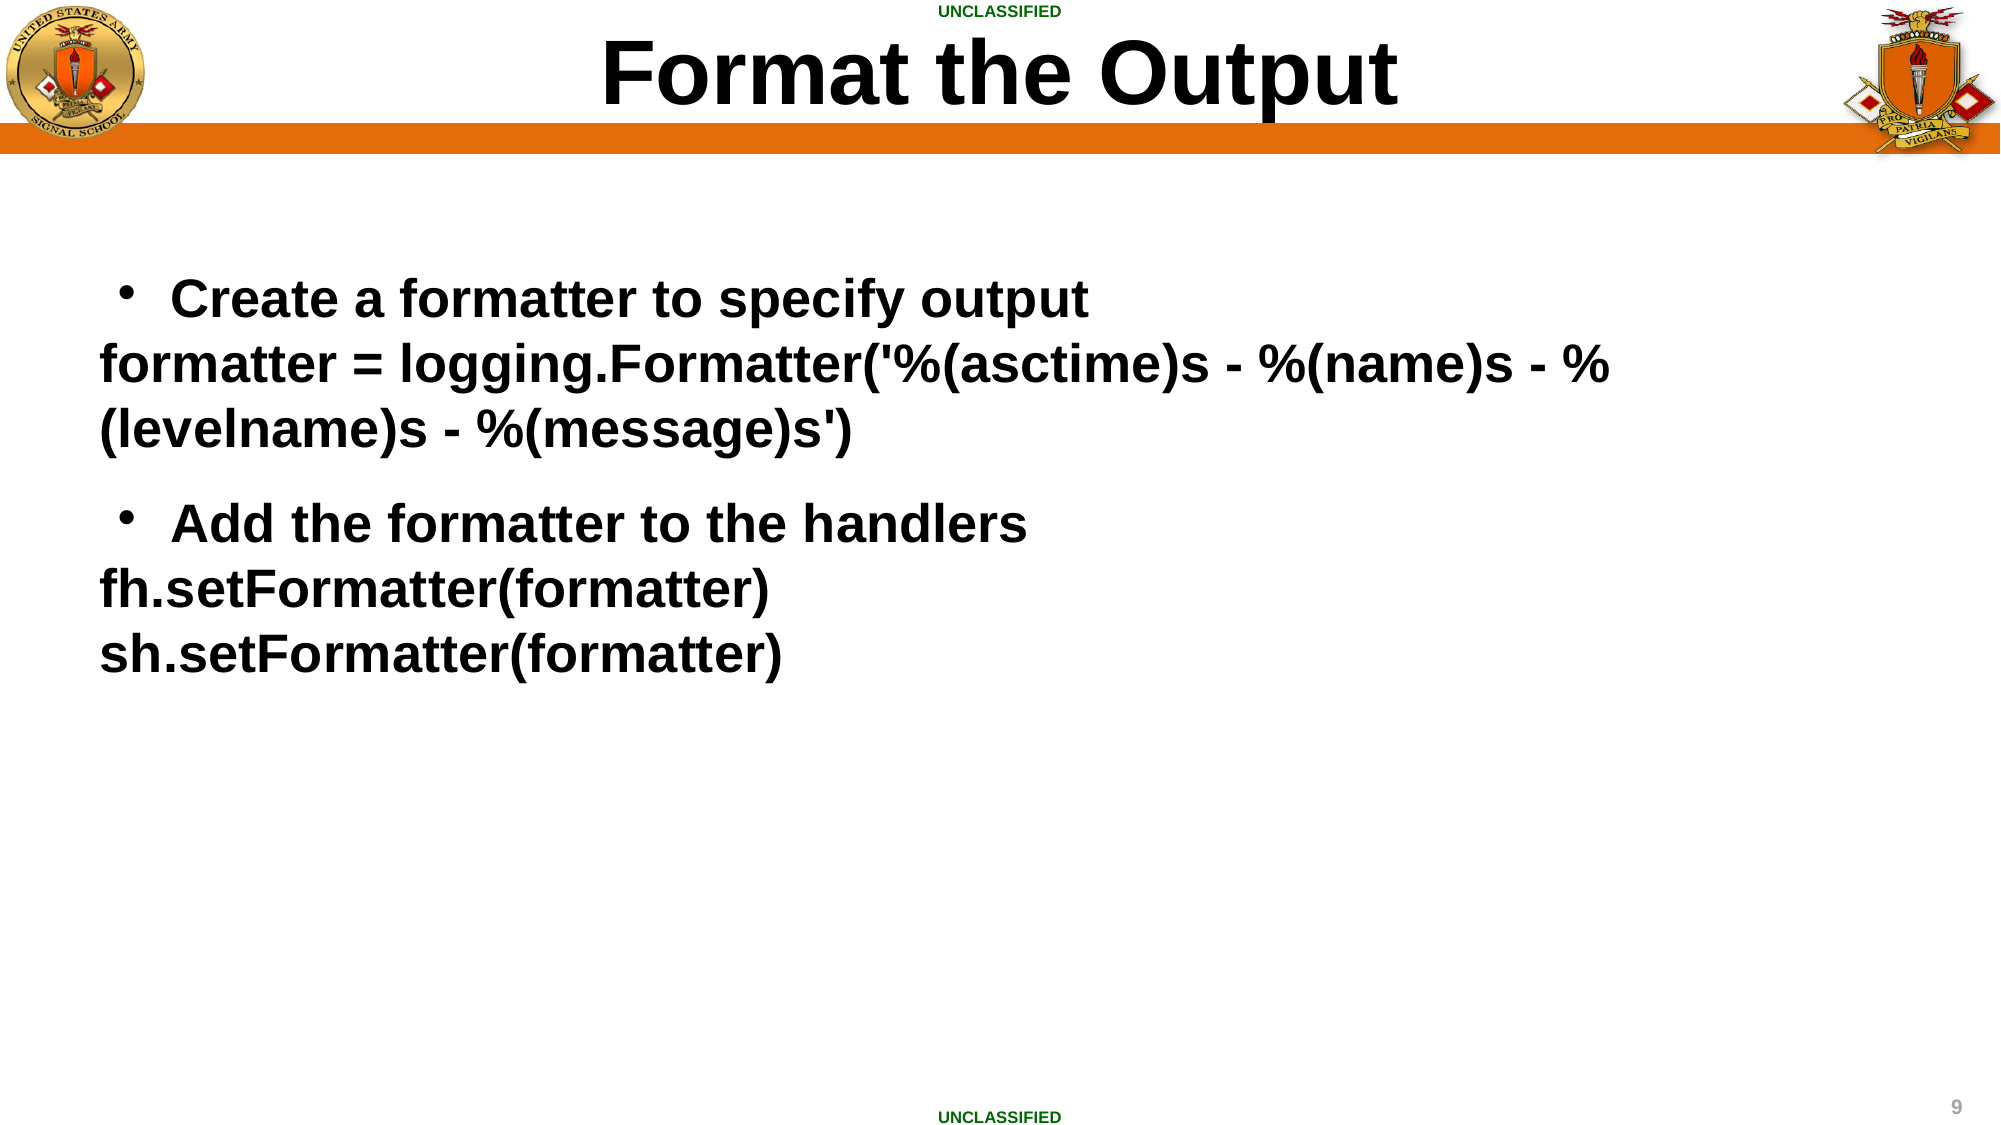

Format the Output
Create a formatter to specify output
formatter = logging.Formatter('%(asctime)s - %(name)s - %(levelname)s - %(message)s')
Add the formatter to the handlers
fh.setFormatter(formatter)
sh.setFormatter(formatter)